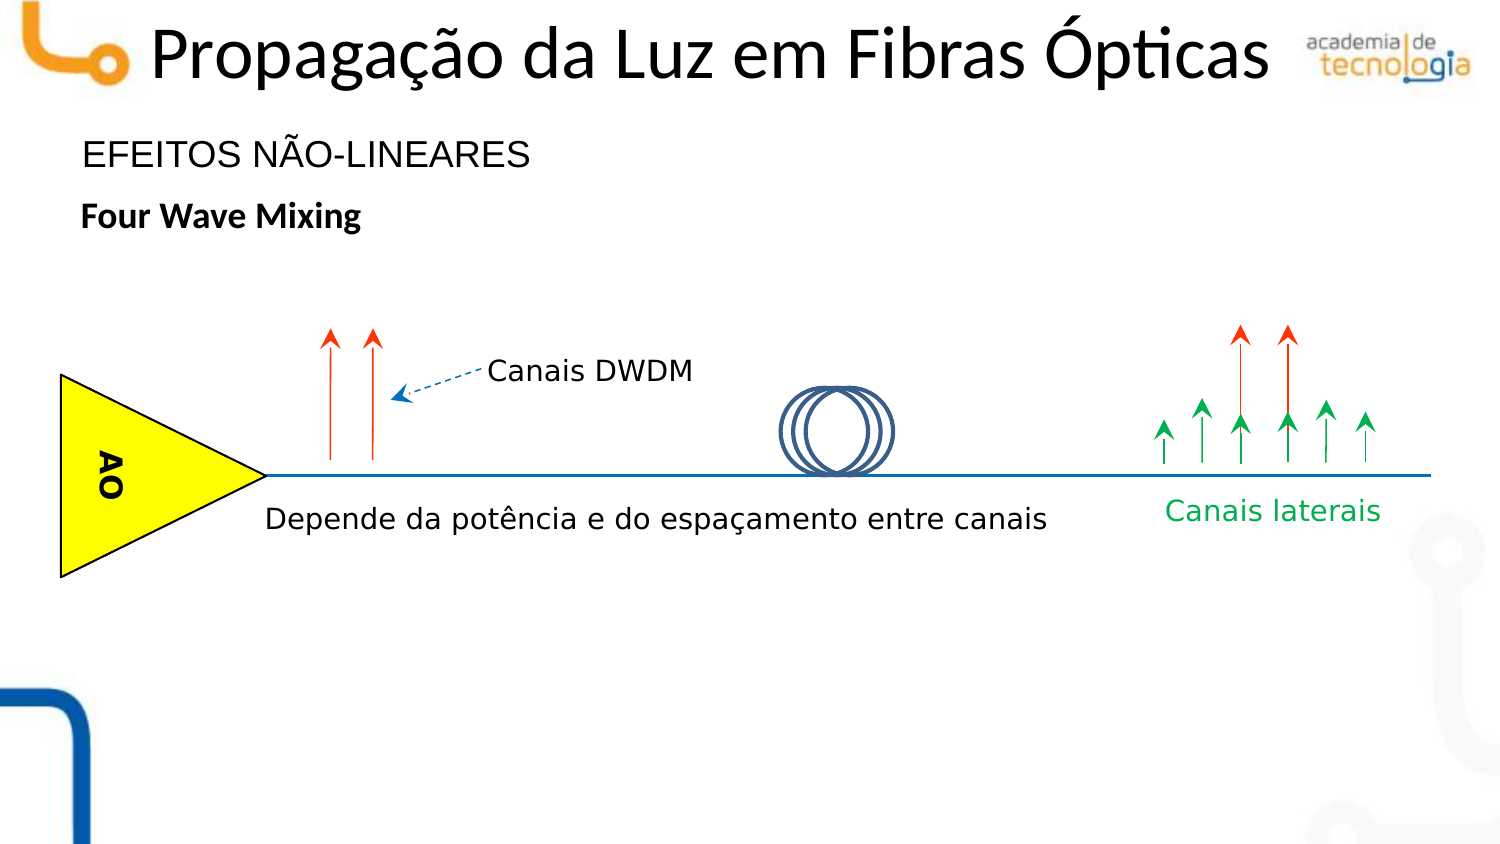

Propagação da Luz em Fibras Ópticas
EFEITOS NÃO-LINEARES
Four Wave Mixing

Canais DWDM

AO

Canais laterais

Depende da potência e do espaçamento entre canais